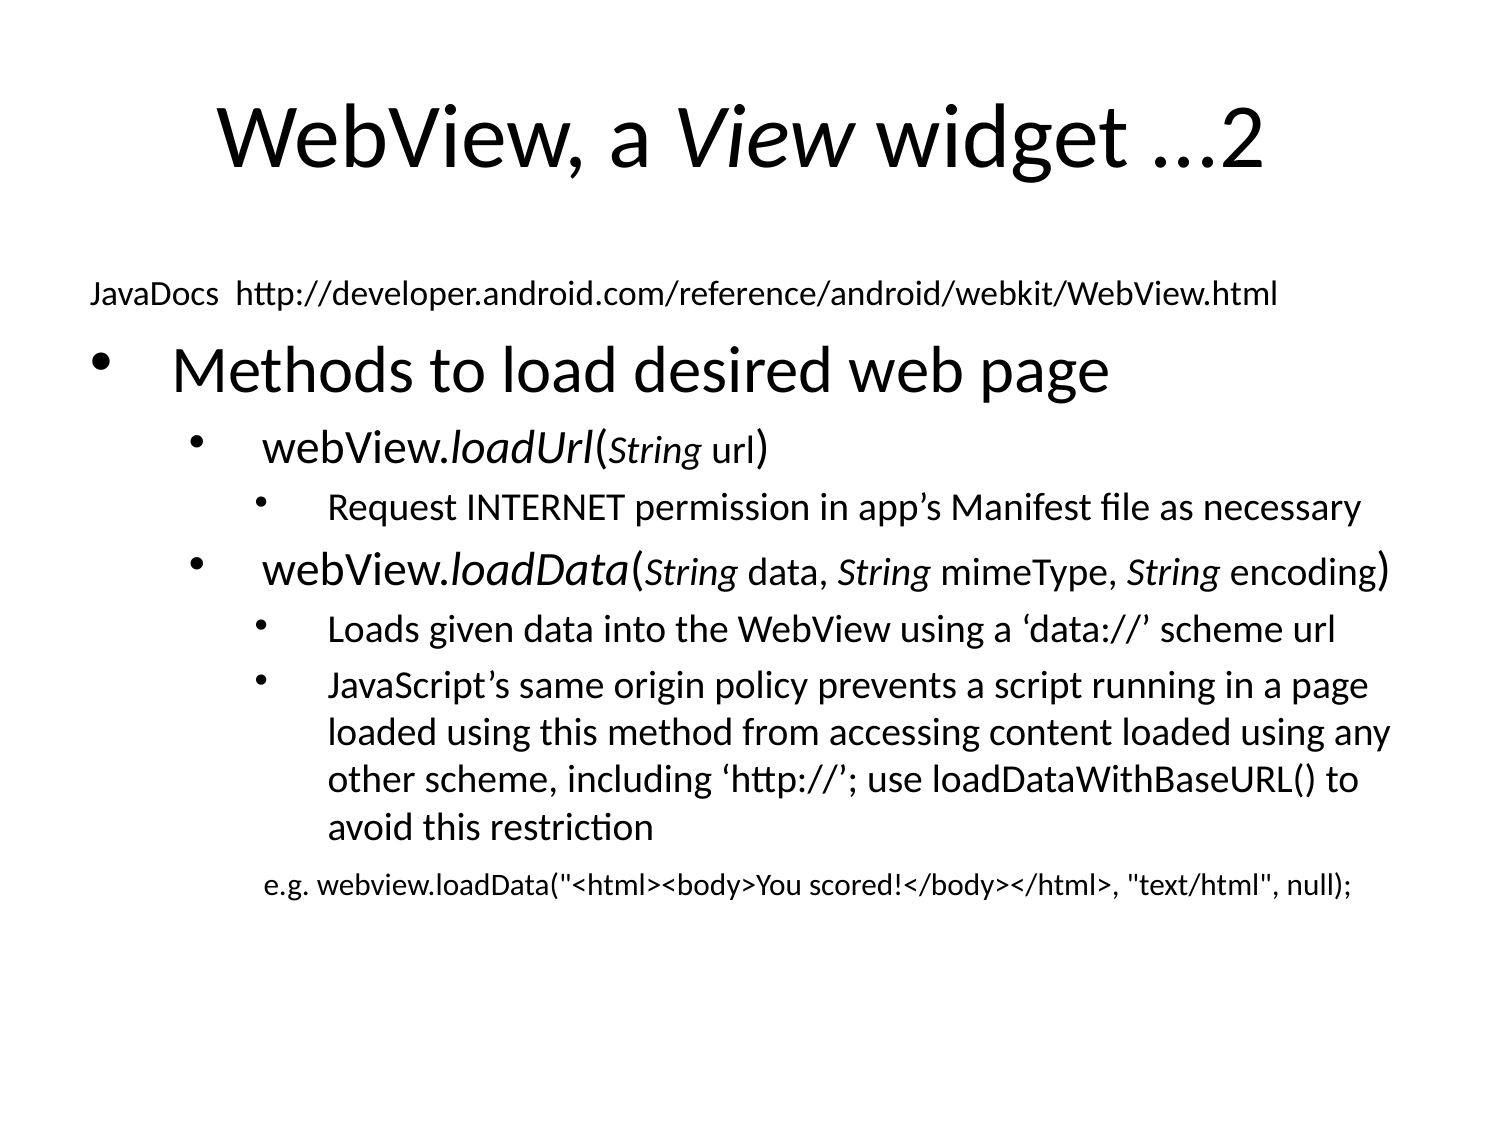

# WebView, a View widget ...2
JavaDocs  http://developer.android.com/reference/android/webkit/WebView.html
Methods to load desired web page
webView.loadUrl(String url)
Request INTERNET permission in app’s Manifest file as necessary
webView.loadData(String data, String mimeType, String encoding)
Loads given data into the WebView using a ‘data://’ scheme url
JavaScript’s same origin policy prevents a script running in a page loaded using this method from accessing content loaded using any other scheme, including ‘http://’; use loadDataWithBaseURL() to avoid this restriction
 e.g. webview.loadData("<html><body>You scored!</body></html>, "text/html", null);